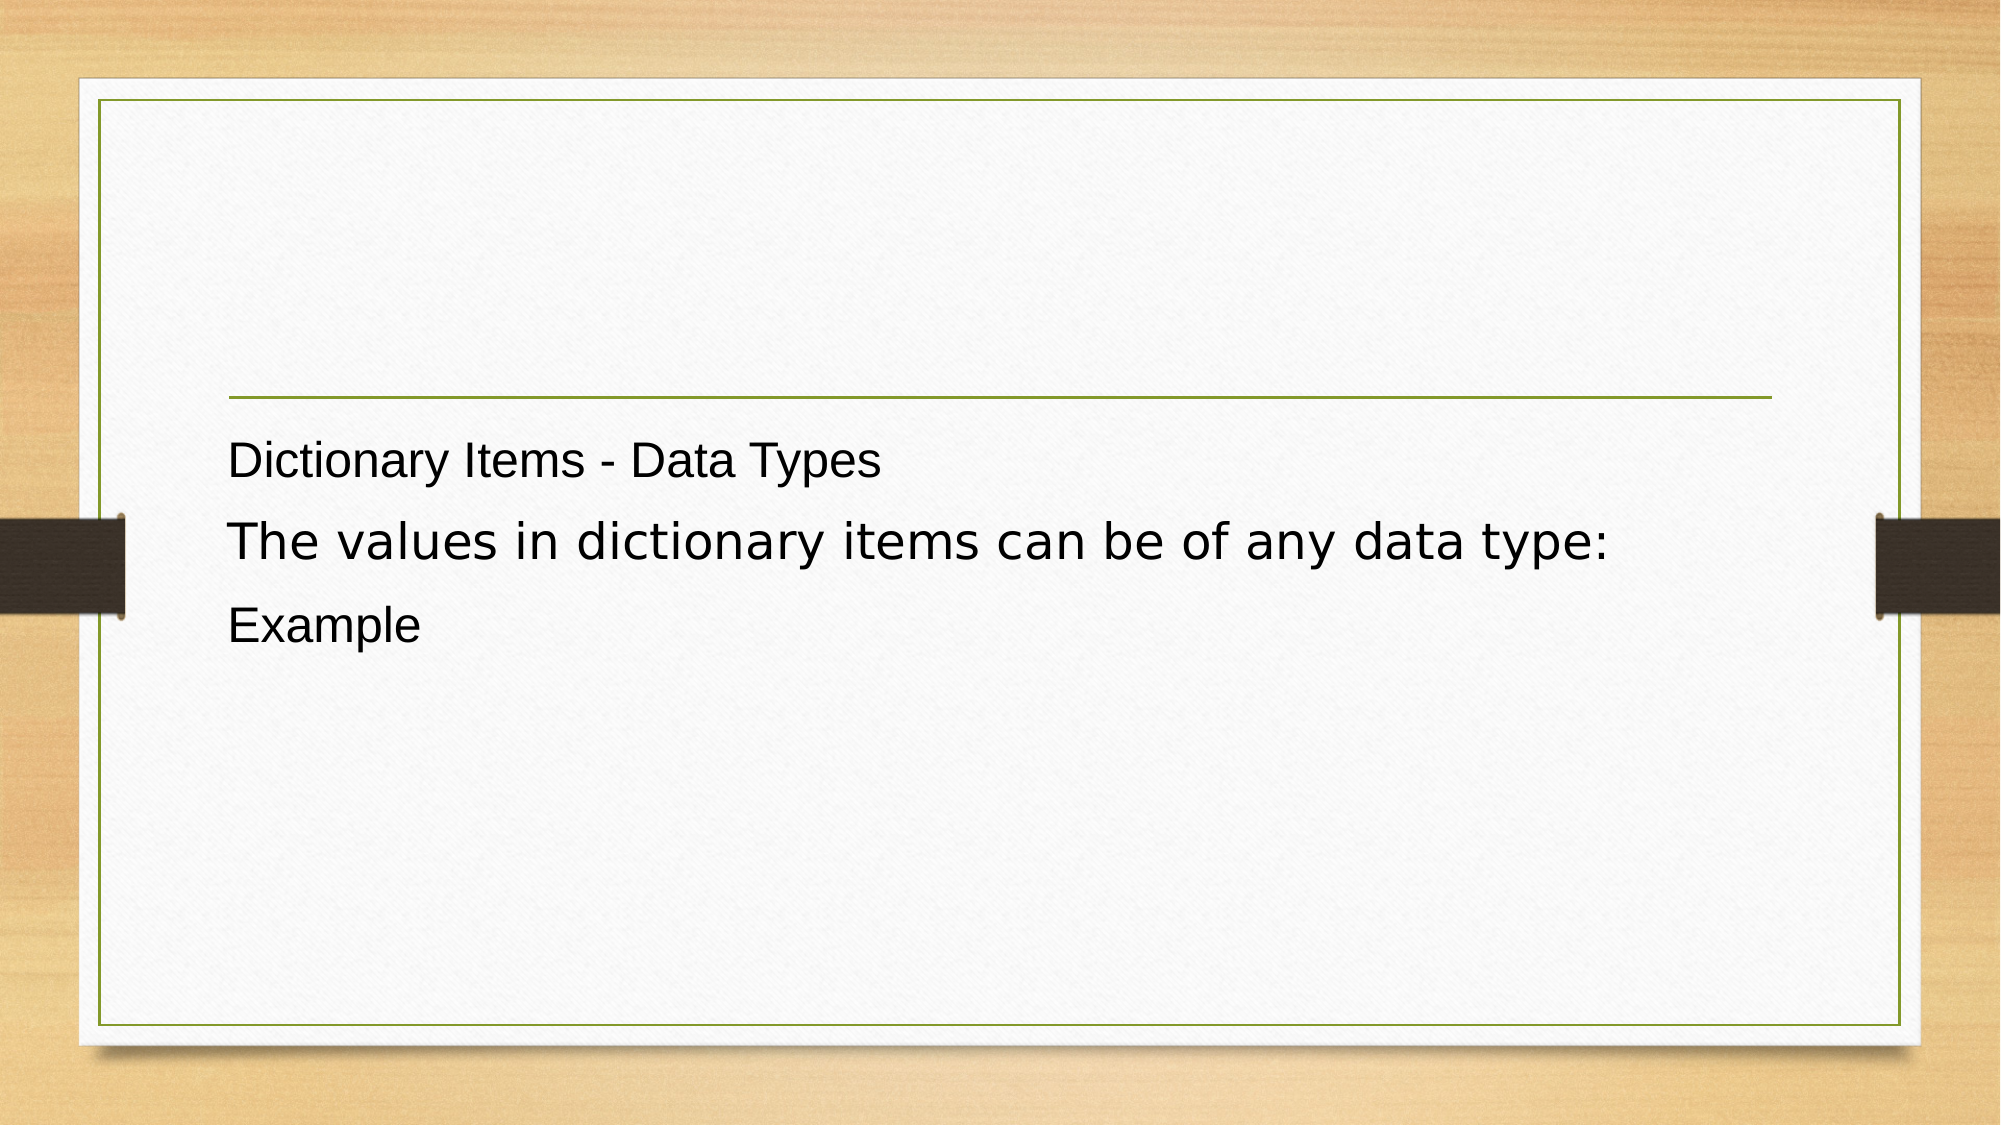

#
Dictionary Items - Data Types
The values in dictionary items can be of any data type:
Example